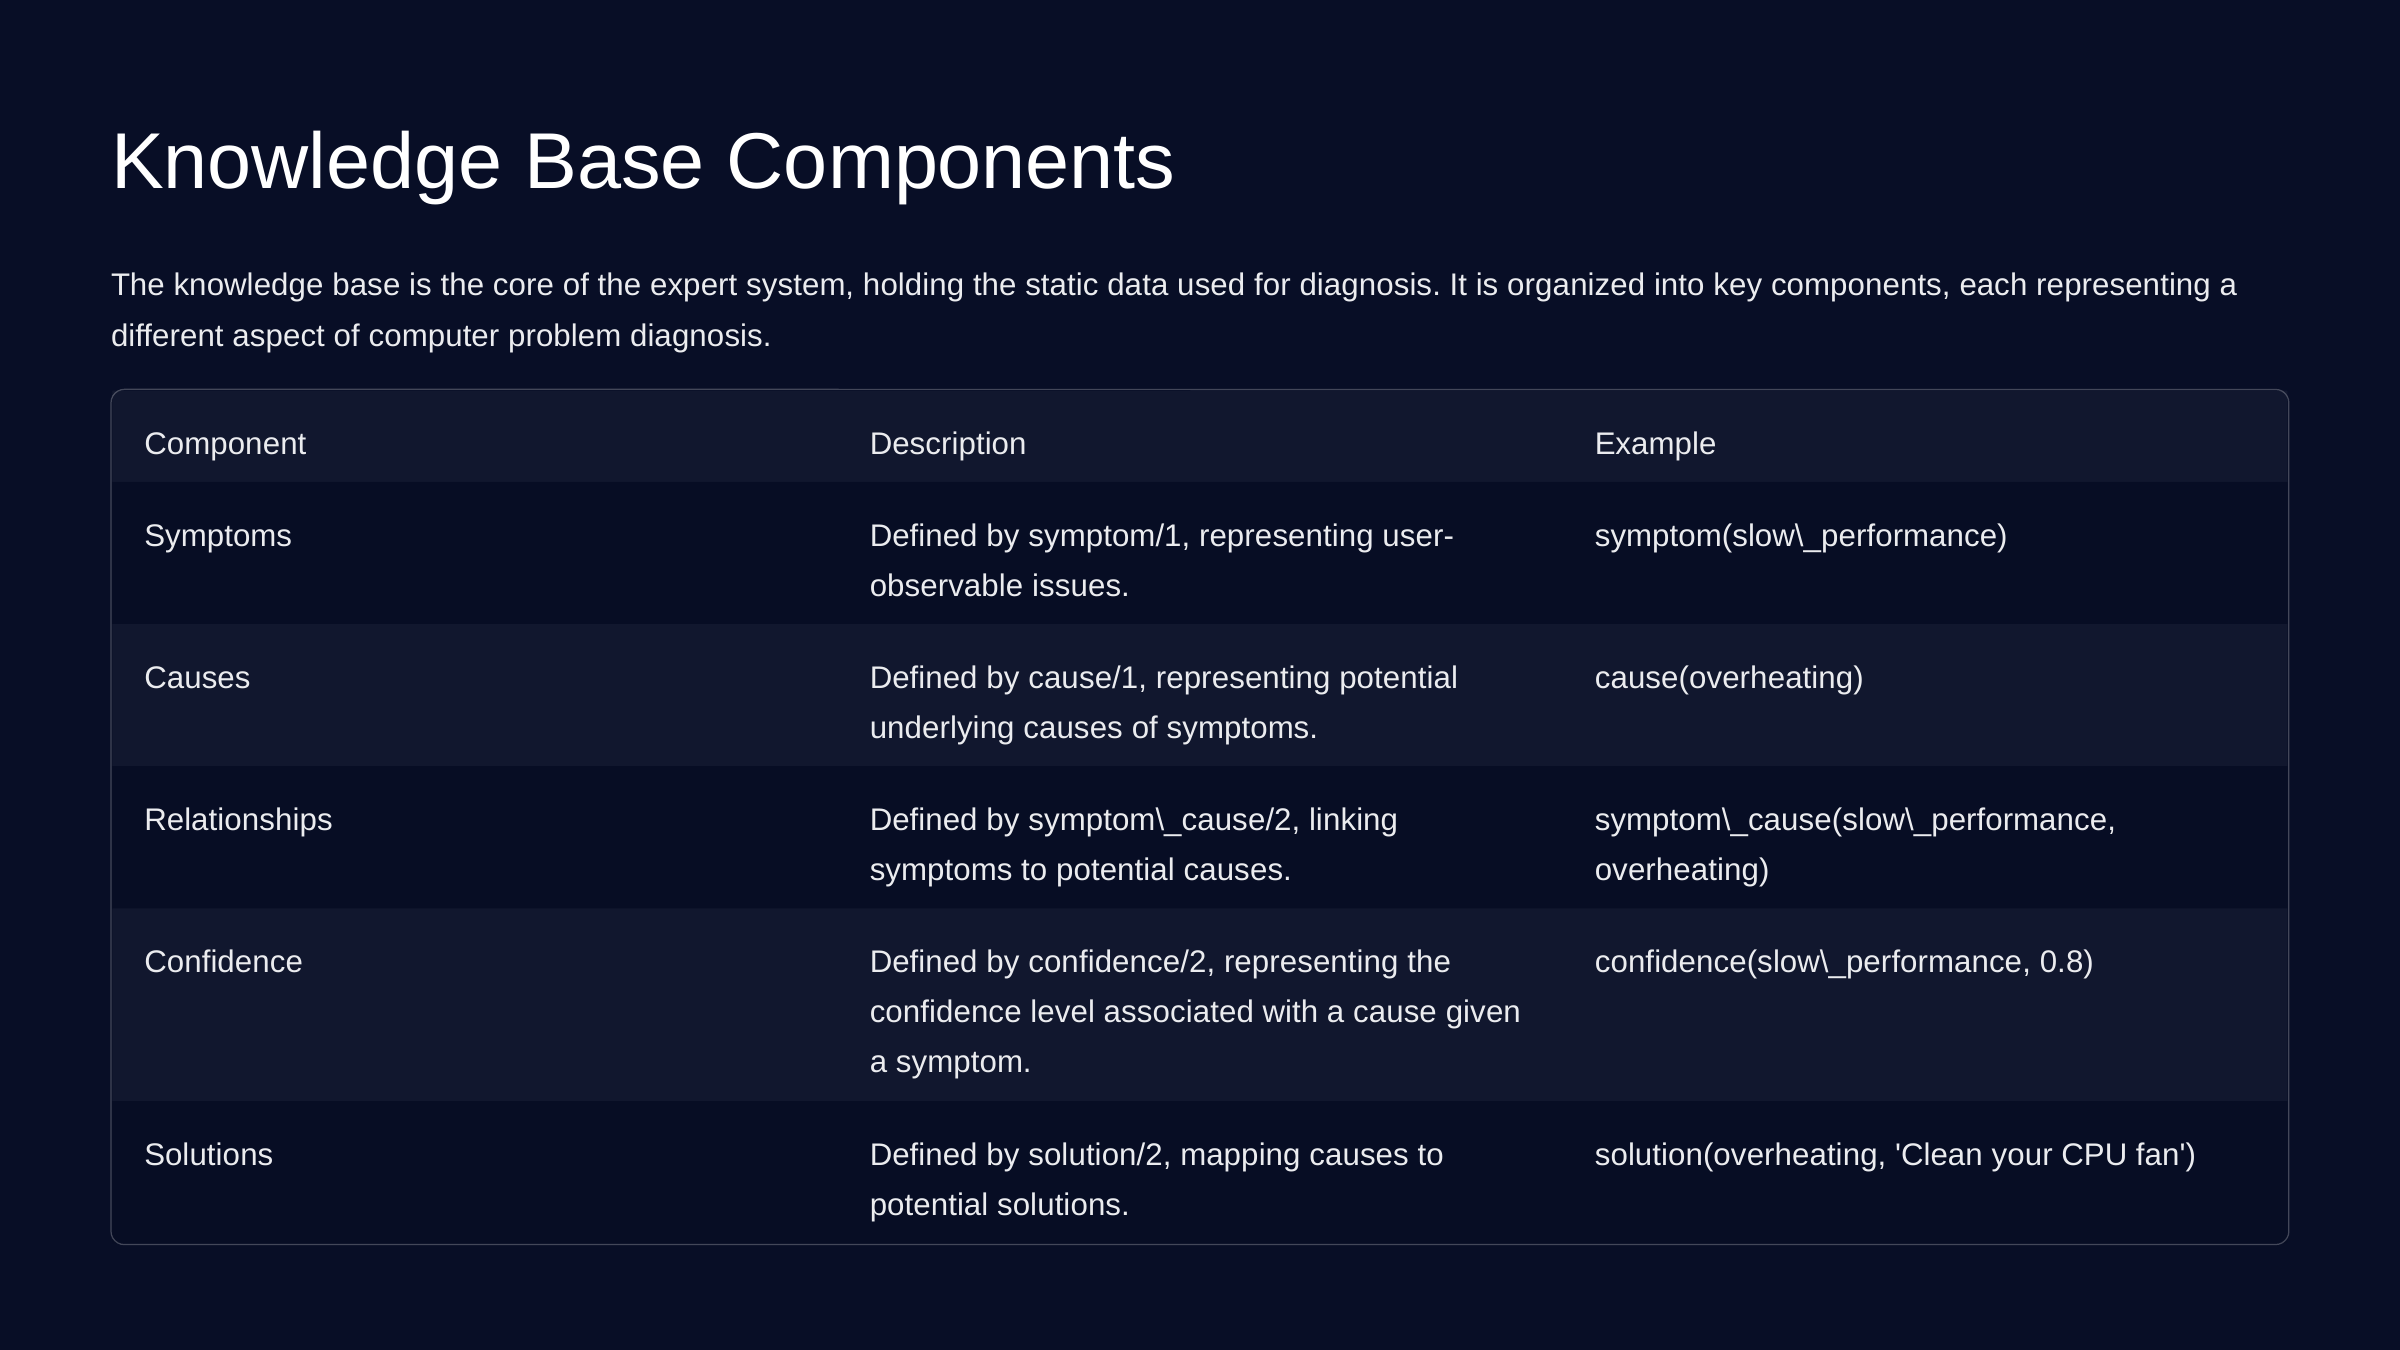

Knowledge Base Components
The knowledge base is the core of the expert system, holding the static data used for diagnosis. It is organized into key components, each representing a different aspect of computer problem diagnosis.

Component
Description
Example

Symptoms
Defined by symptom/1, representing user-observable issues.
symptom(slow\_performance)

Causes
Defined by cause/1, representing potential underlying causes of symptoms.
cause(overheating)

Relationships
Defined by symptom\_cause/2, linking symptoms to potential causes.
symptom\_cause(slow\_performance, overheating)

Confidence
Defined by confidence/2, representing the confidence level associated with a cause given a symptom.
confidence(slow\_performance, 0.8)

Solutions
Defined by solution/2, mapping causes to potential solutions.
solution(overheating, 'Clean your CPU fan')